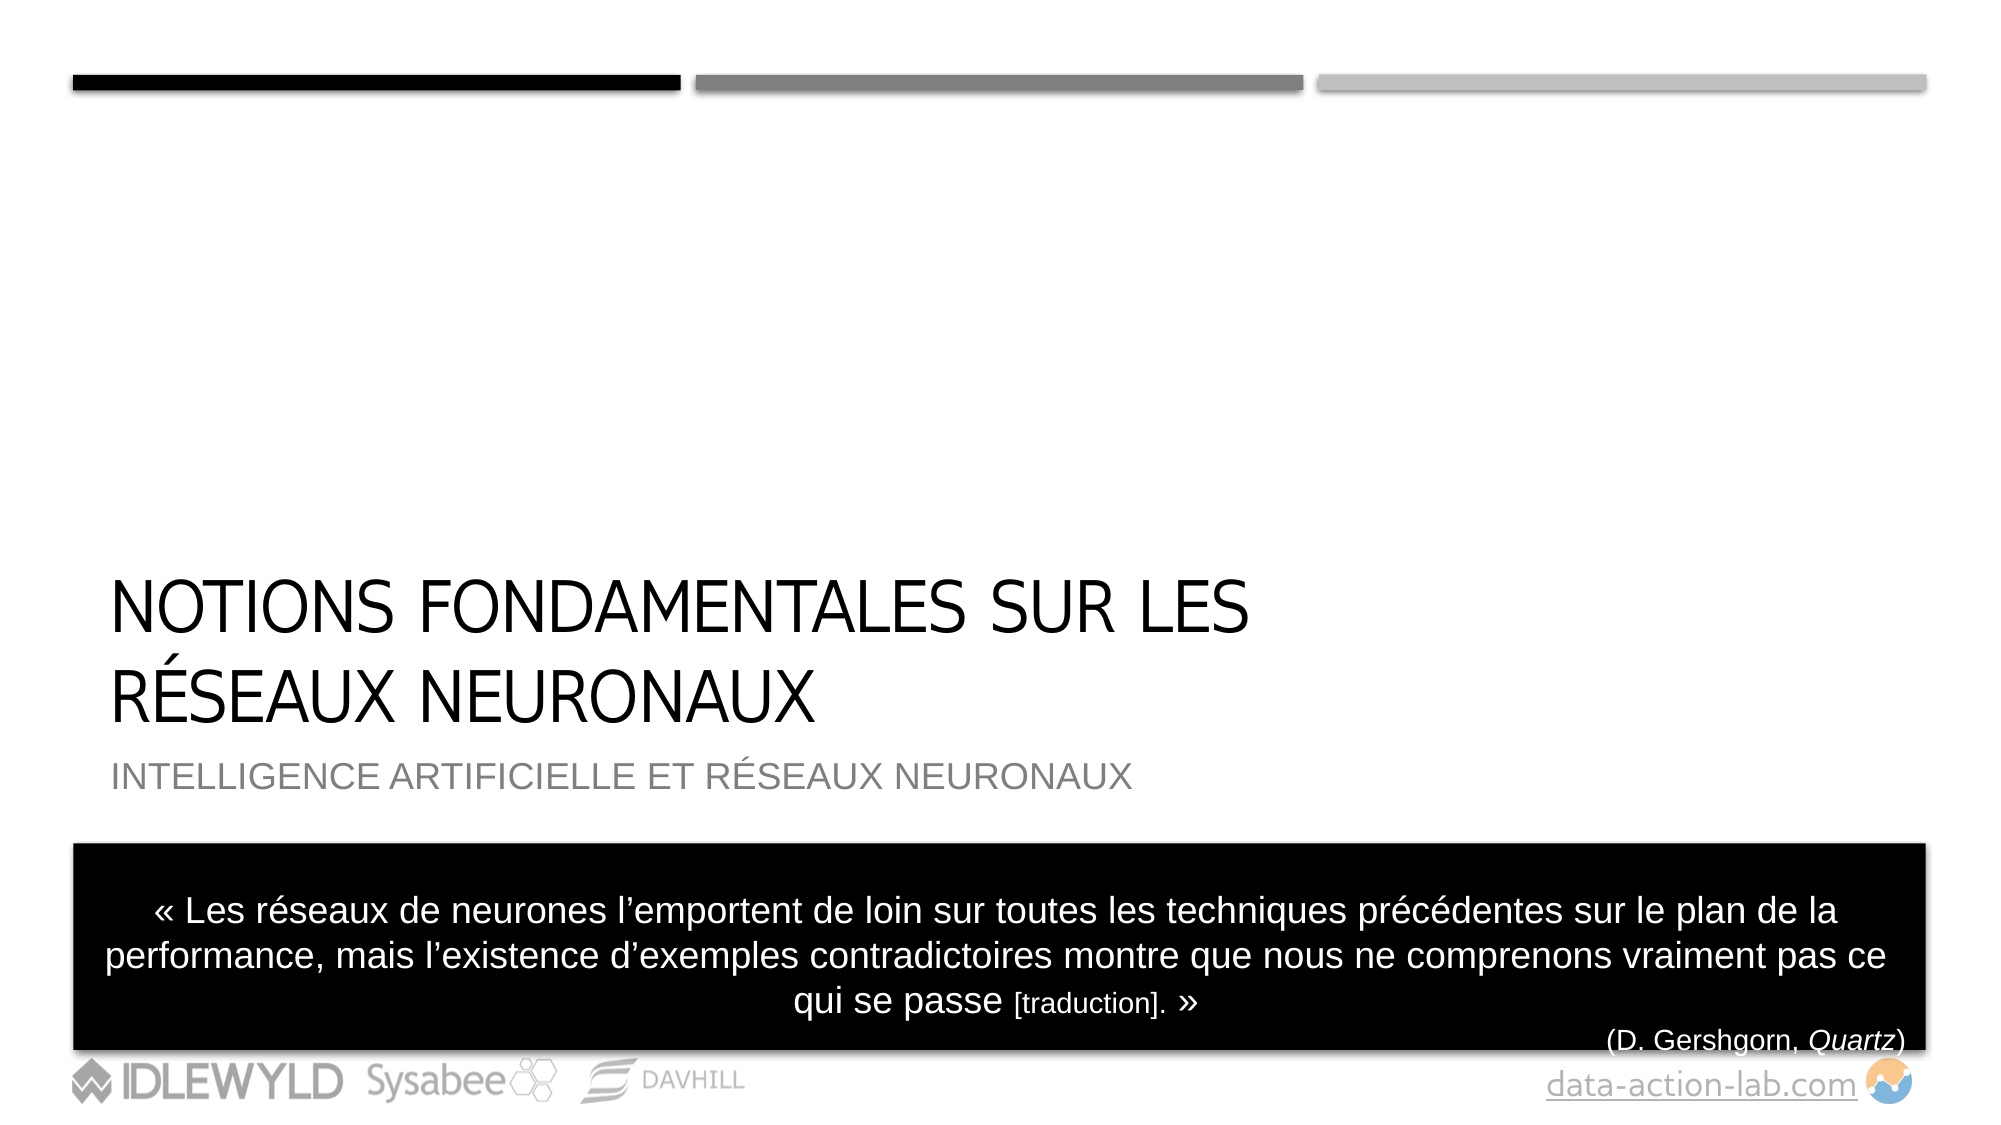

# Notions fondamentales sur les réseaux neuronaux
INTELLIGENCE ARTIFICIELLE ET RÉSEAUX NEURONAUX
« Les réseaux de neurones l’emportent de loin sur toutes les techniques précédentes sur le plan de la performance, mais l’existence d’exemples contradictoires montre que nous ne comprenons vraiment pas ce qui se passe [traduction]. »
(D. Gershgorn, Quartz)